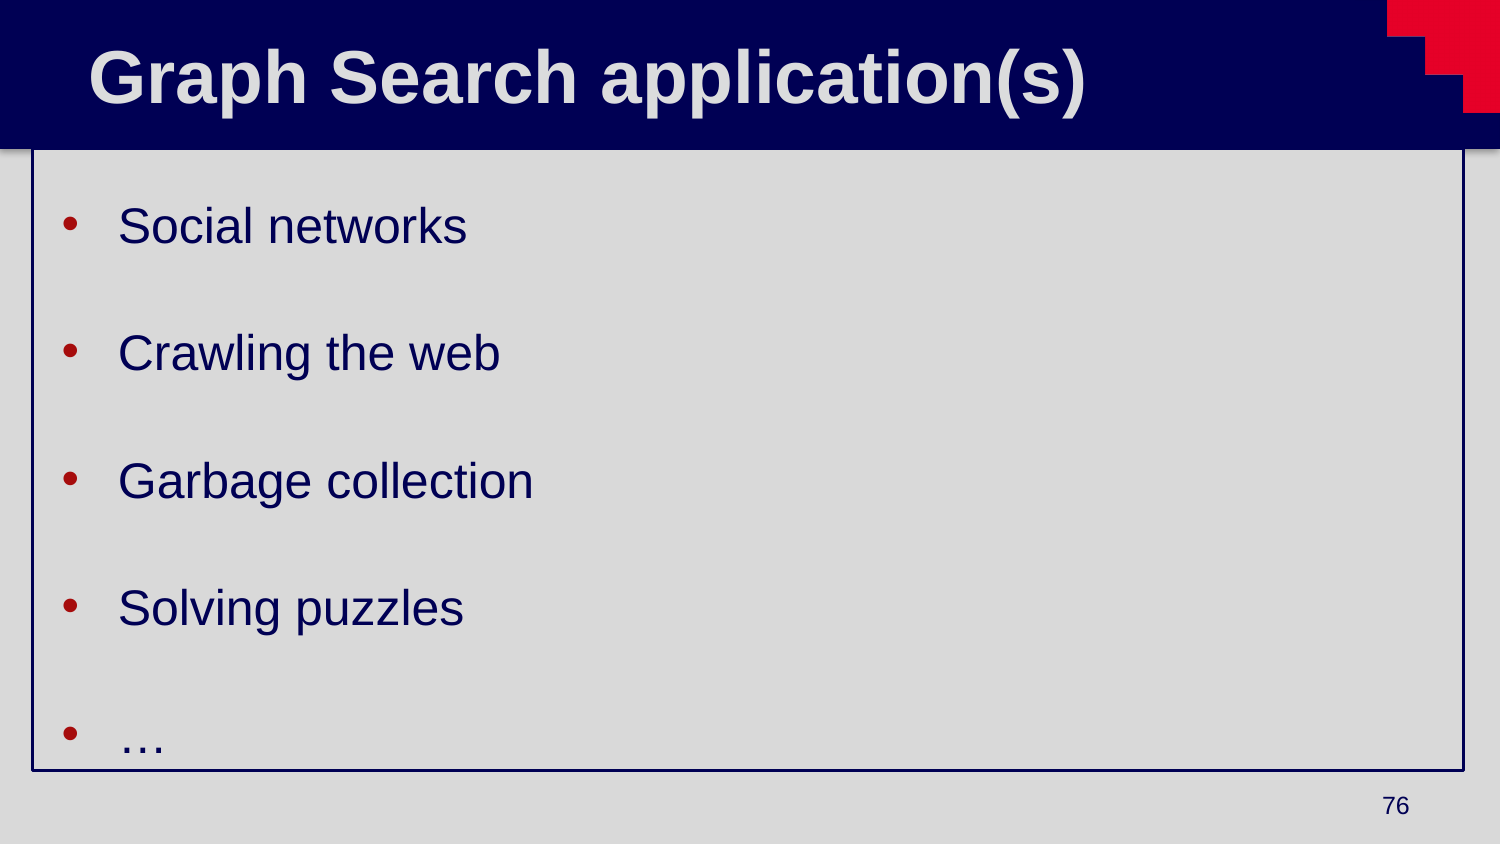

# Graph Search application(s)
Social networks
Crawling the web
Garbage collection
Solving puzzles
…
76